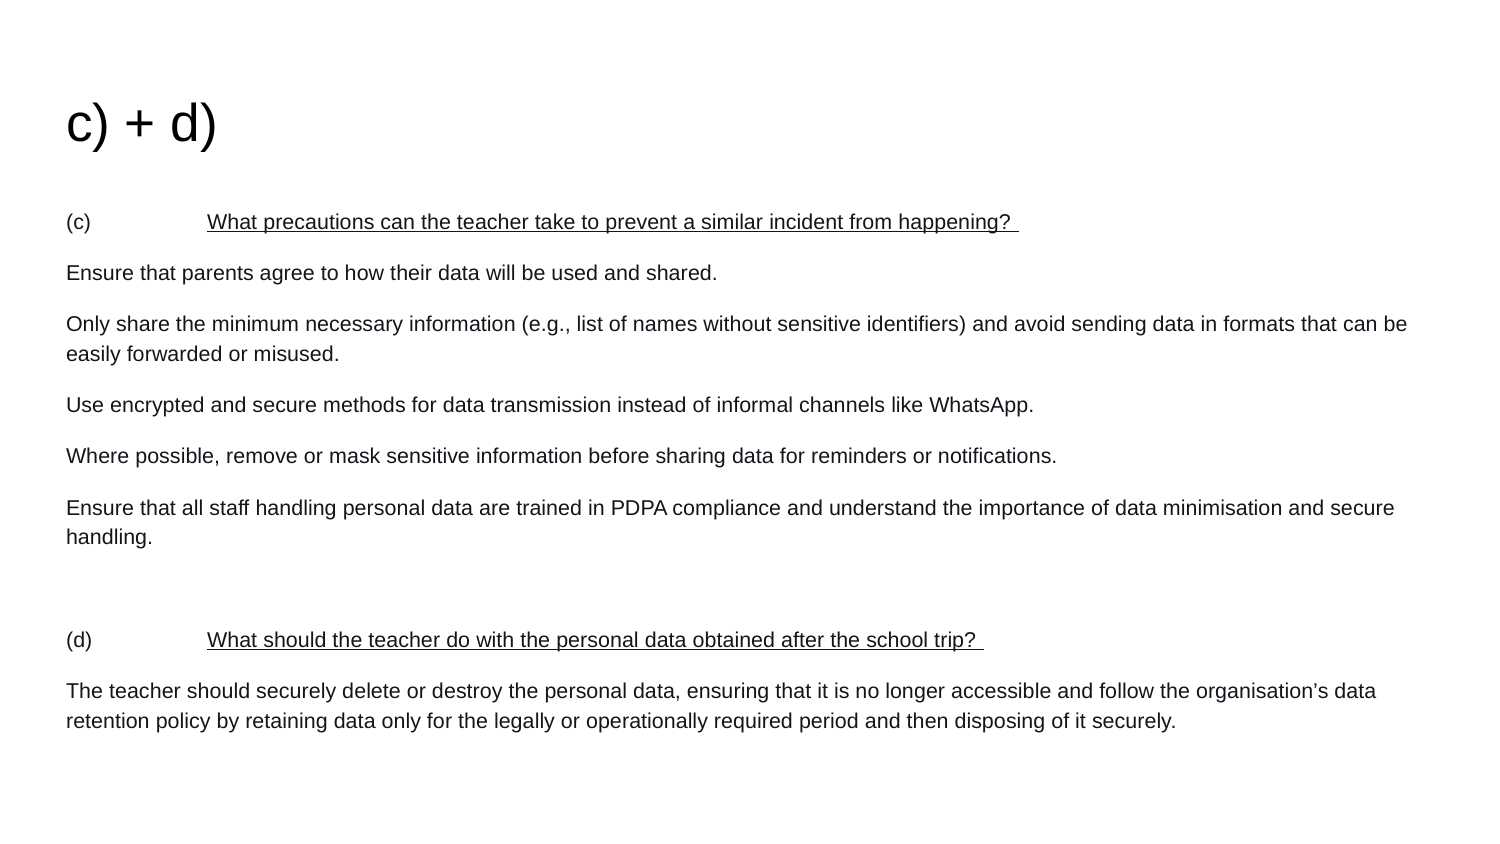

# c) + d)
(c) 	What precautions can the teacher take to prevent a similar incident from happening?
Ensure that parents agree to how their data will be used and shared.
Only share the minimum necessary information (e.g., list of names without sensitive identifiers) and avoid sending data in formats that can be easily forwarded or misused.
Use encrypted and secure methods for data transmission instead of informal channels like WhatsApp.
Where possible, remove or mask sensitive information before sharing data for reminders or notifications.
Ensure that all staff handling personal data are trained in PDPA compliance and understand the importance of data minimisation and secure handling.

(d) 	What should the teacher do with the personal data obtained after the school trip?
The teacher should securely delete or destroy the personal data, ensuring that it is no longer accessible and follow the organisation’s data retention policy by retaining data only for the legally or operationally required period and then disposing of it securely.